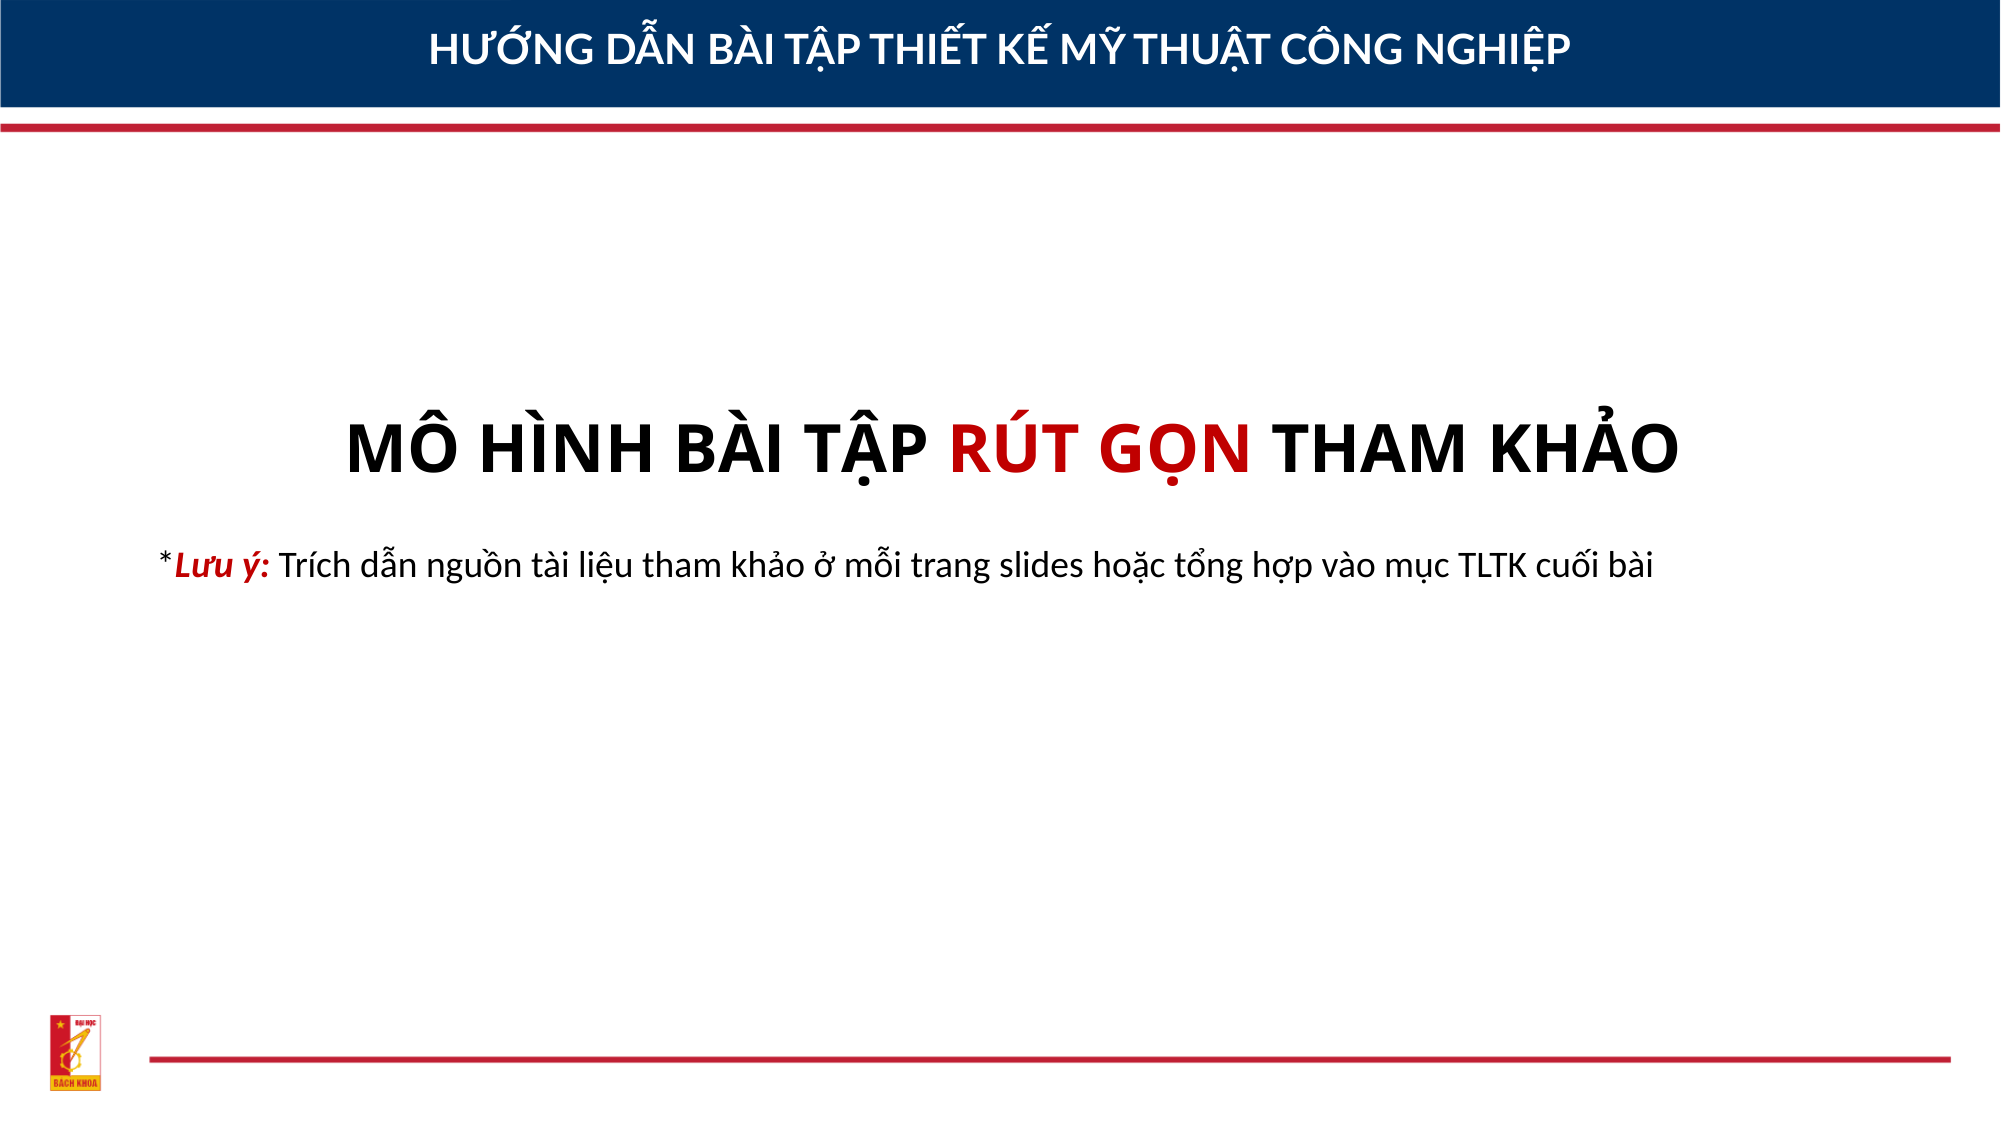

# HƯỚNG DẪN BÀI TẬP THIẾT KẾ MỸ THUẬT CÔNG NGHIỆP
MÔ HÌNH BÀI TẬP RÚT GỌN THAM KHẢO
*Lưu ý: Trích dẫn nguồn tài liệu tham khảo ở mỗi trang slides hoặc tổng hợp vào mục TLTK cuối bài